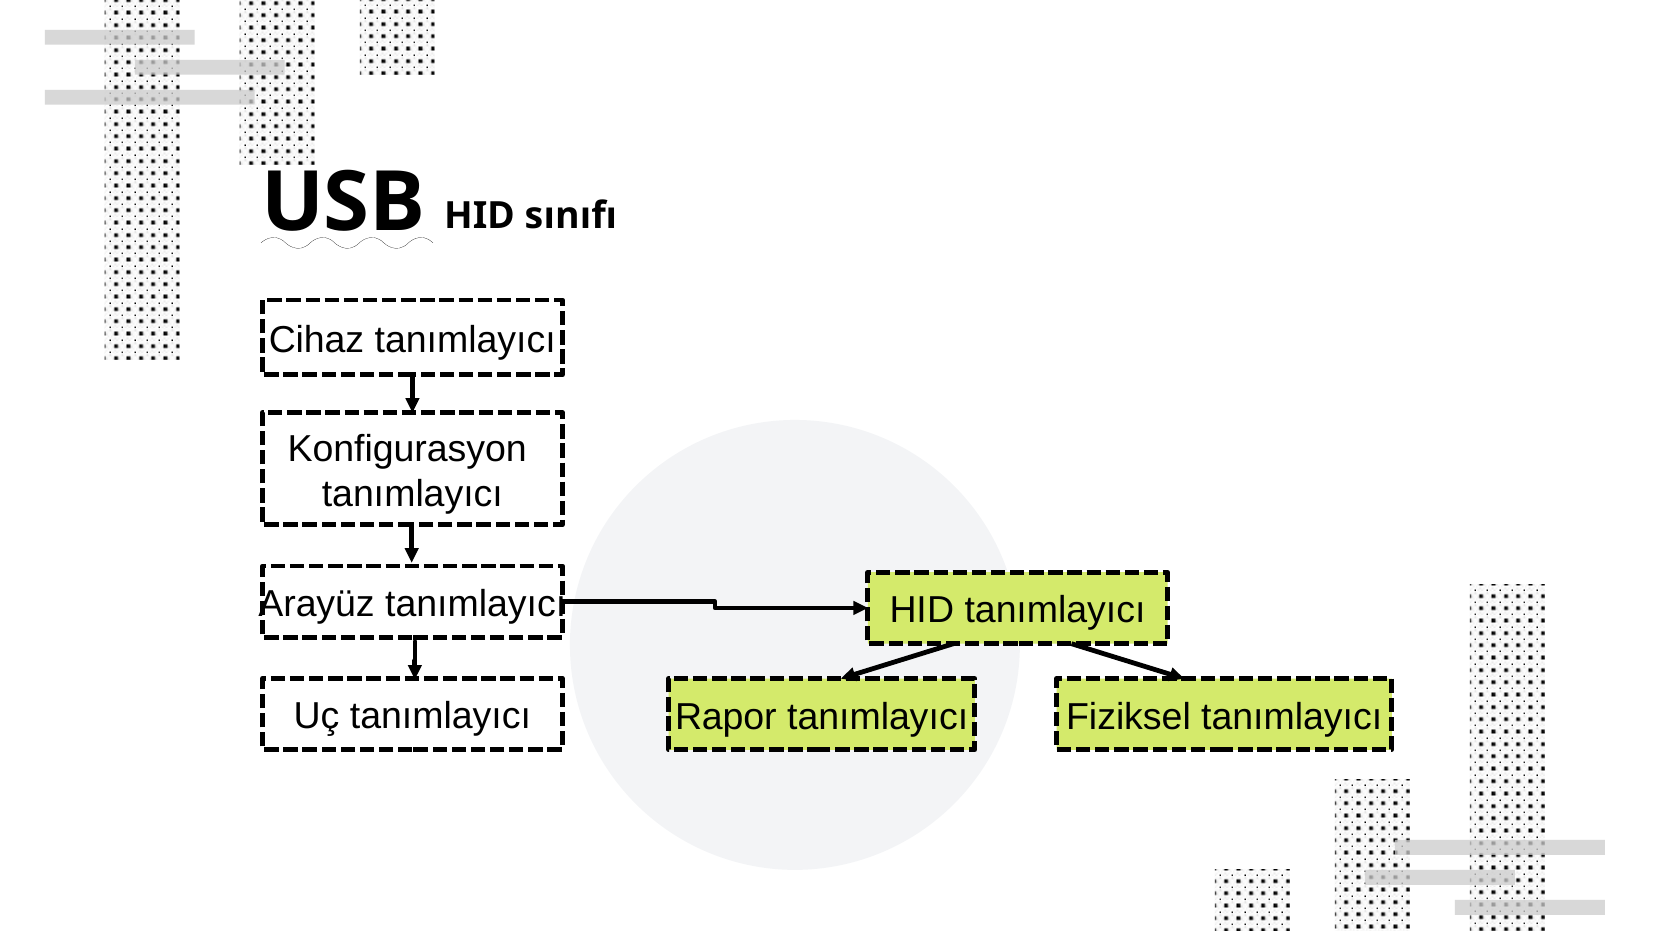

USB
HID sınıfı
Cihaz tanımlayıcı
Konfigurasyon
tanımlayıcı
Arayüz tanımlayıcı
HID tanımlayıcı

Uç tanımlayıcı
Rapor tanımlayıcı
Fiziksel tanımlayıcı